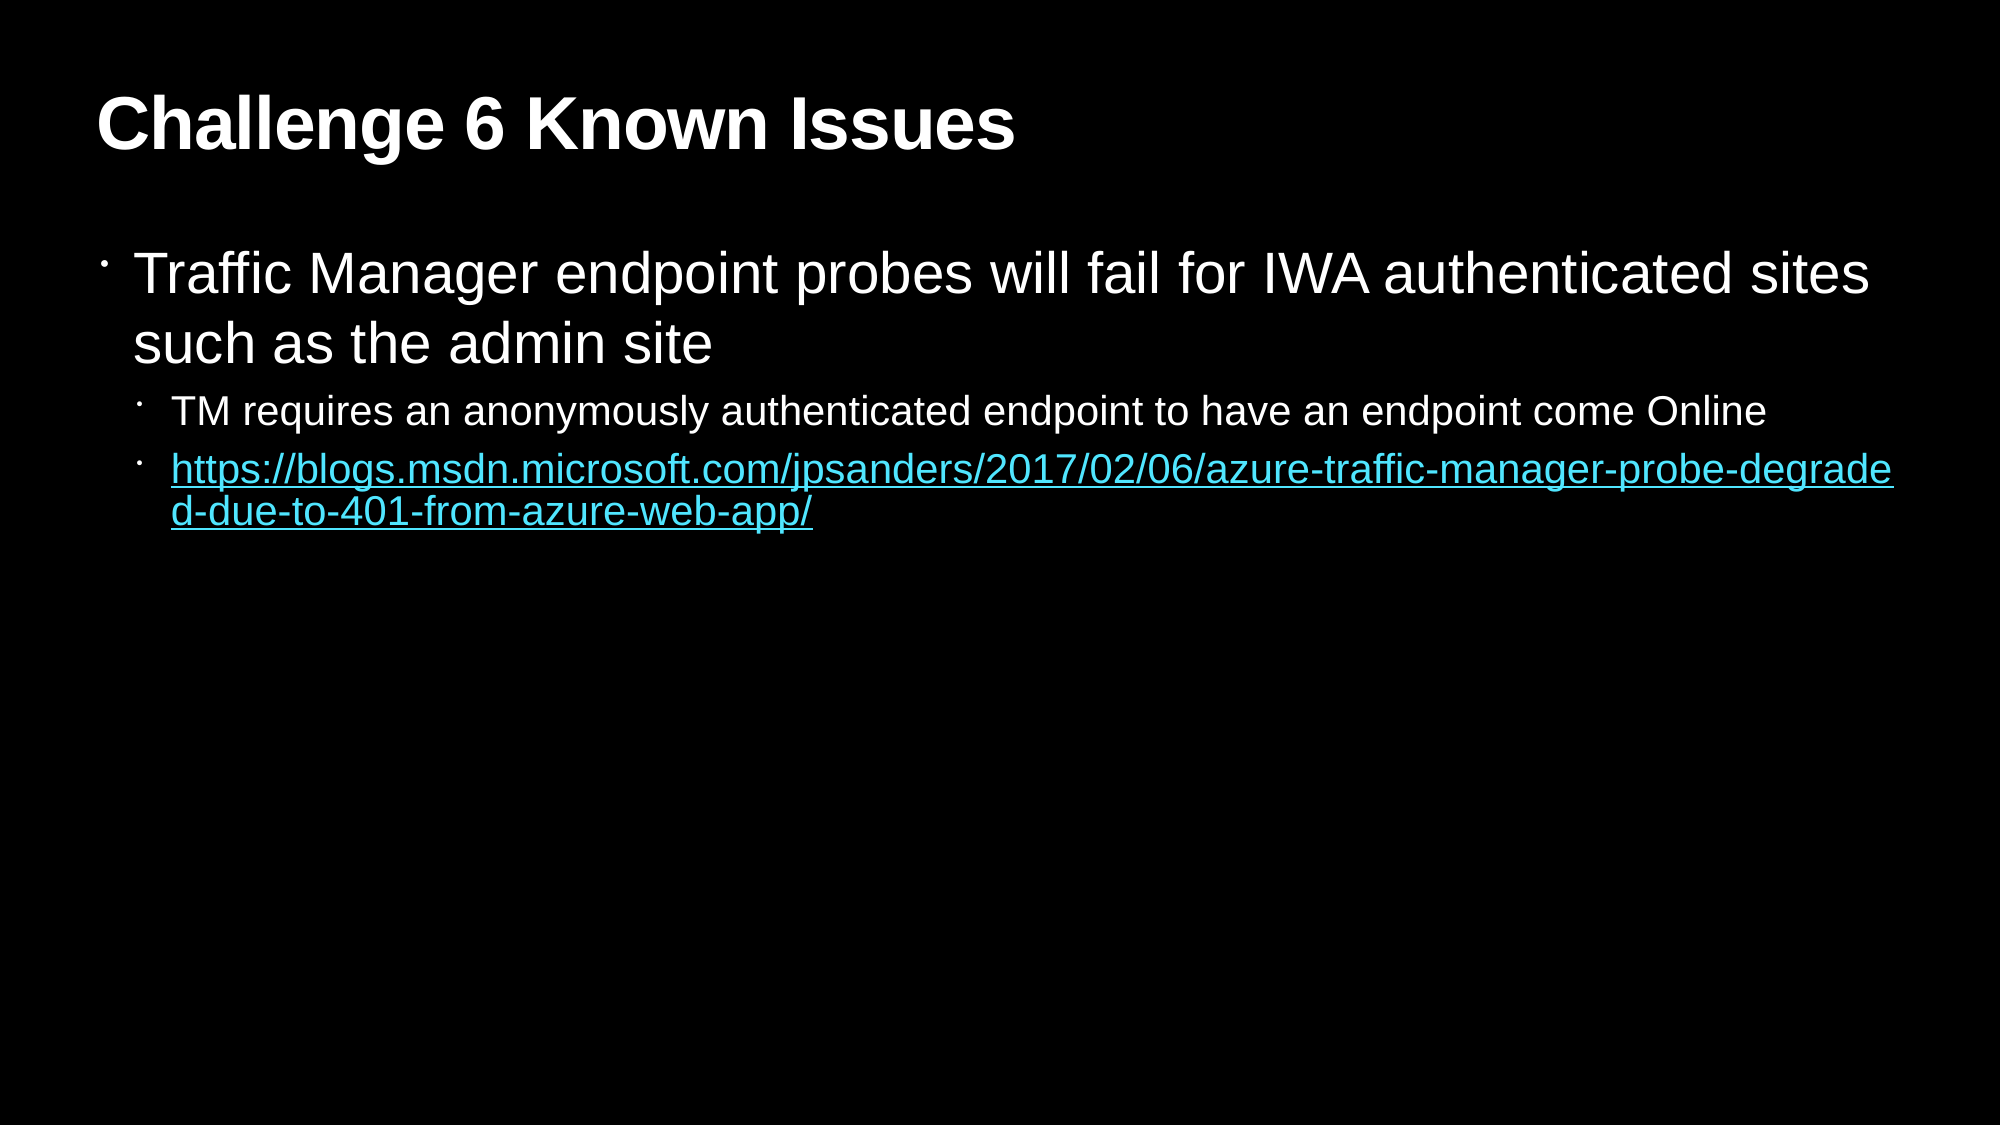

# Challenge 6 Known Issues
Traffic Manager endpoint probes will fail for IWA authenticated sites such as the admin site
TM requires an anonymously authenticated endpoint to have an endpoint come Online
https://blogs.msdn.microsoft.com/jpsanders/2017/02/06/azure-traffic-manager-probe-degraded-due-to-401-from-azure-web-app/